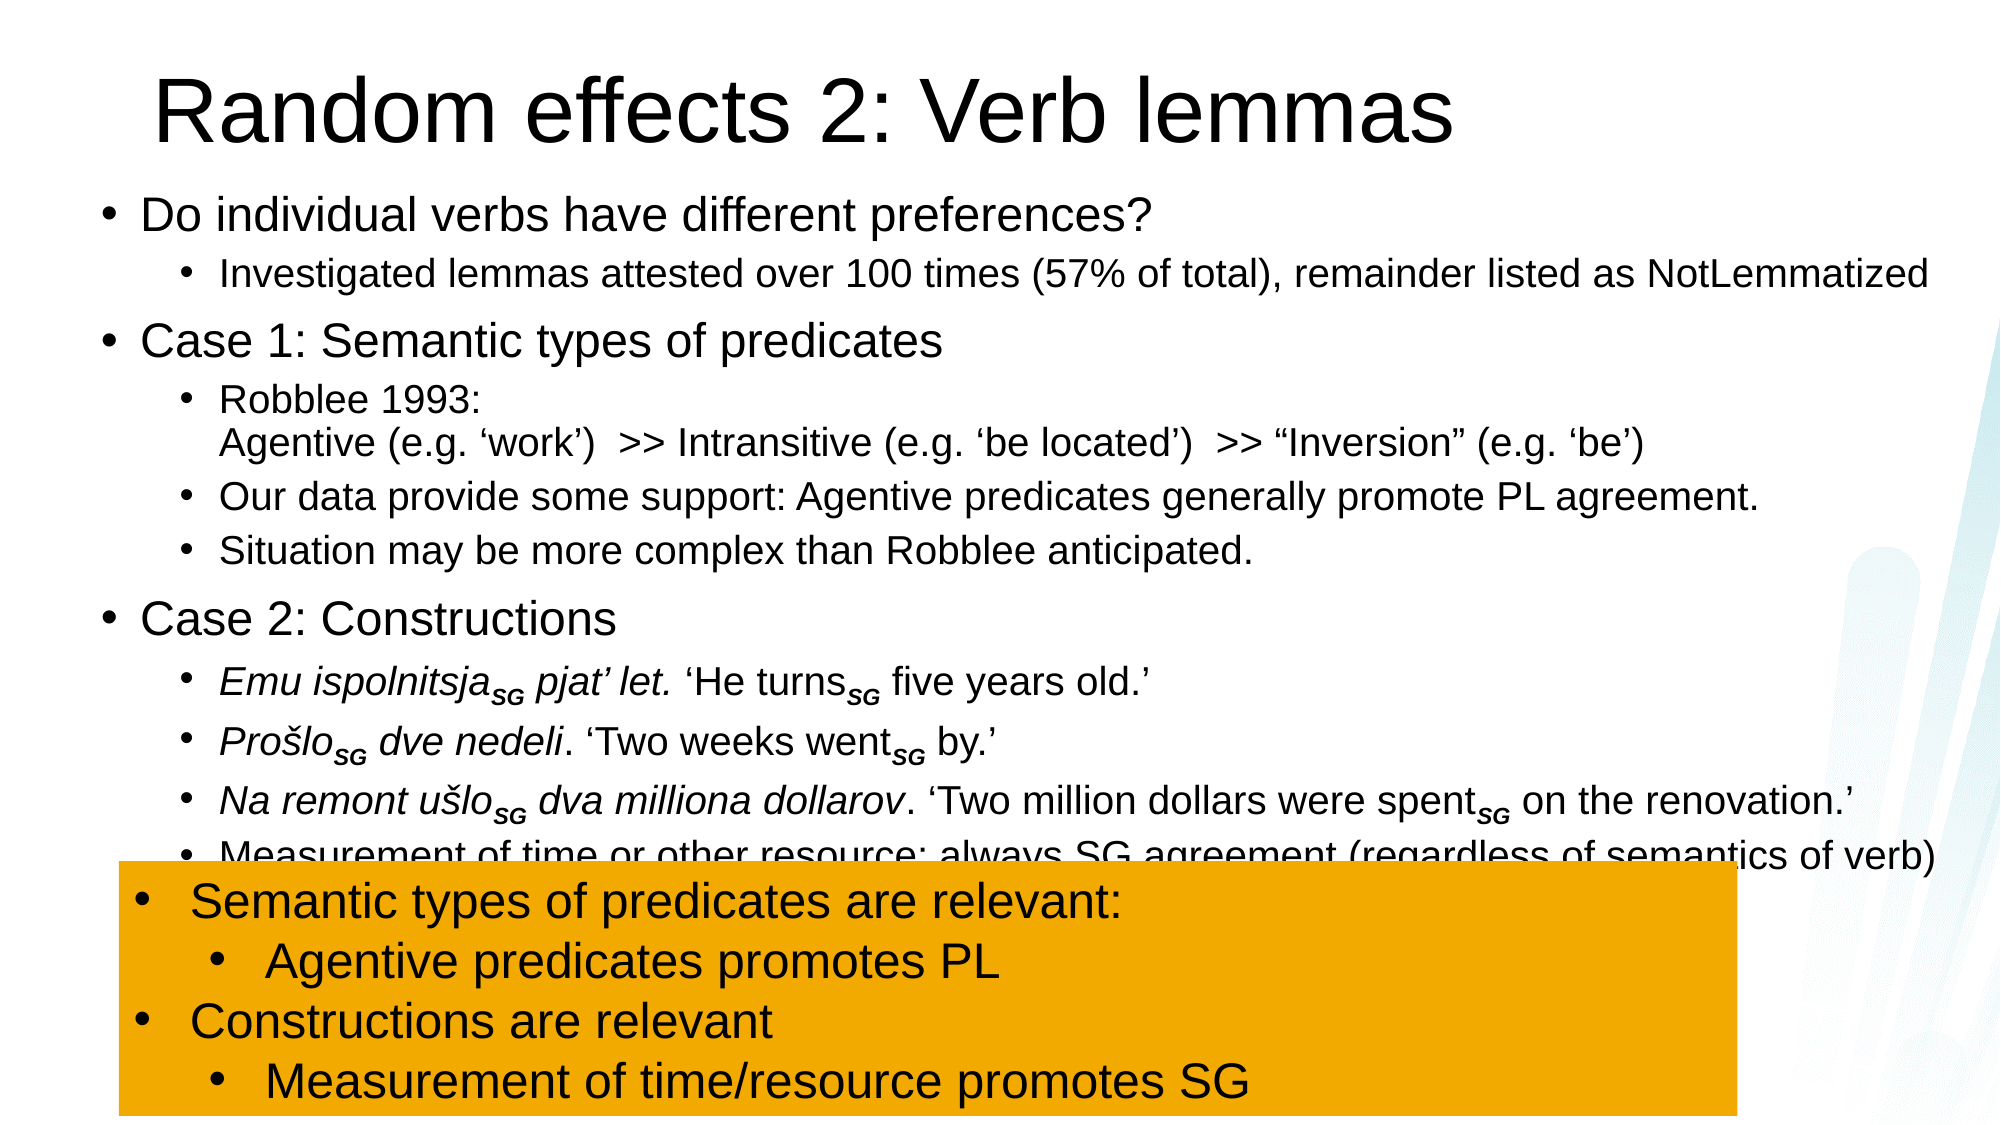

# Random effects 2: Verb lemmas
Do individual verbs have different preferences?
Investigated lemmas attested over 100 times (57% of total), remainder listed as NotLemmatized
Case 1: Semantic types of predicates
Robblee 1993:
Agentive (e.g. ‘work’)  >> Intransitive (e.g. ‘be located’)  >> “Inversion” (e.g. ‘be’)
Our data provide some support: Agentive predicates generally promote PL agreement.
Situation may be more complex than Robblee anticipated.
Case 2: Constructions
Emu ispolnitsjaSG pjat’ let. ‘He turnsSG five years old.’
ProšloSG dve nedeli. ‘Two weeks wentSG by.’
Na remont ušloSG dva milliona dollarov. ‘Two million dollars were spentSG on the renovation.’
Measurement of time or other resource: always SG agreement (regardless of semantics of verb)

Semantic types of predicates are relevant:
Agentive predicates promotes PL
Constructions are relevant
Measurement of time/resource promotes SG